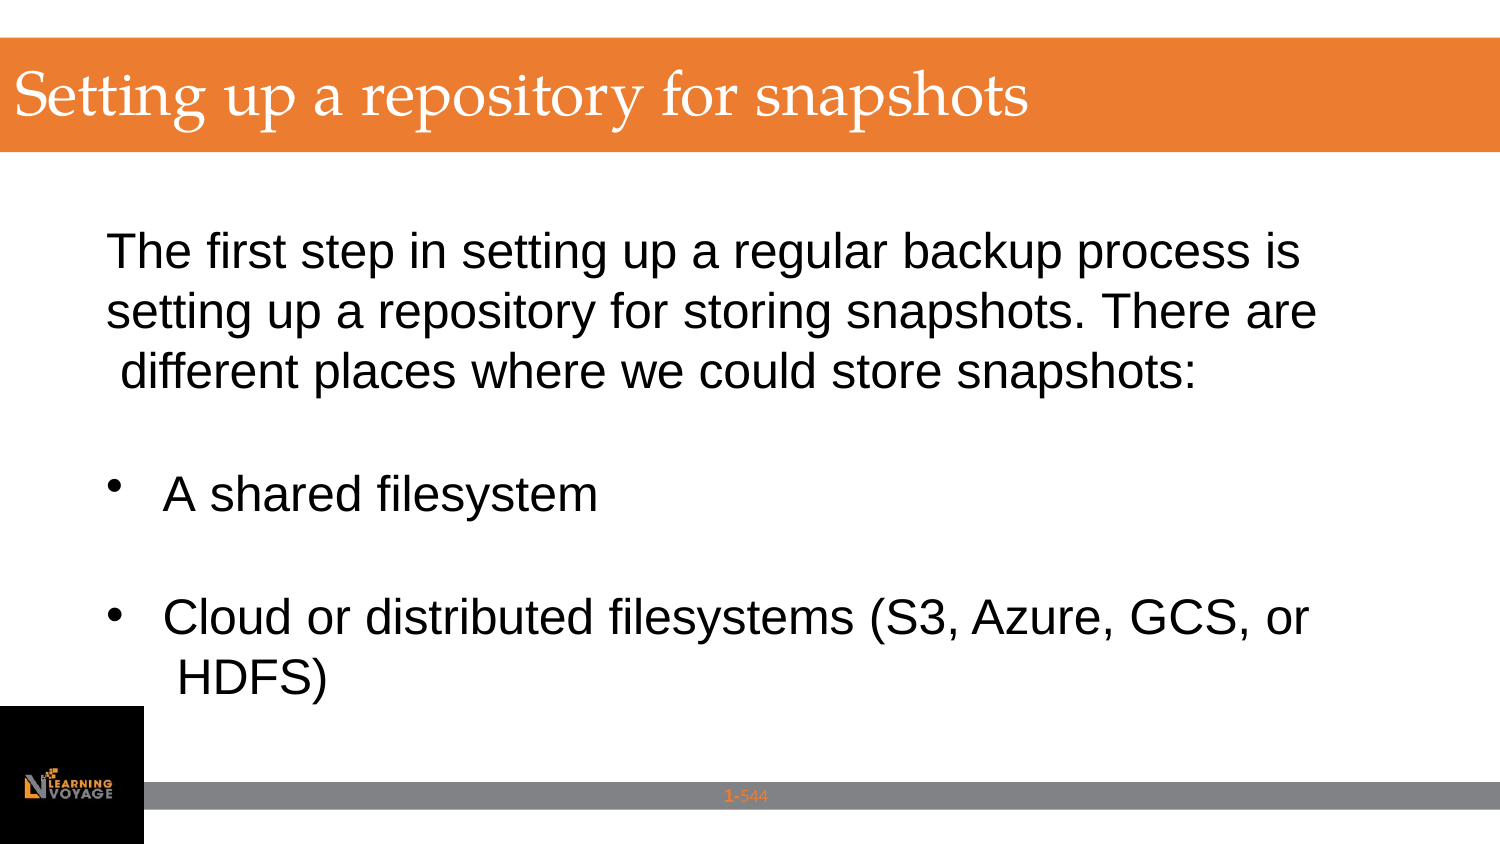

# Setting up a repository for snapshots
The first step in setting up a regular backup process is  setting up a repository for storing snapshots. There are  different places where we could store snapshots:

A shared filesystem

Cloud or distributed filesystems (S3, Azure, GCS, or  HDFS)
1-544